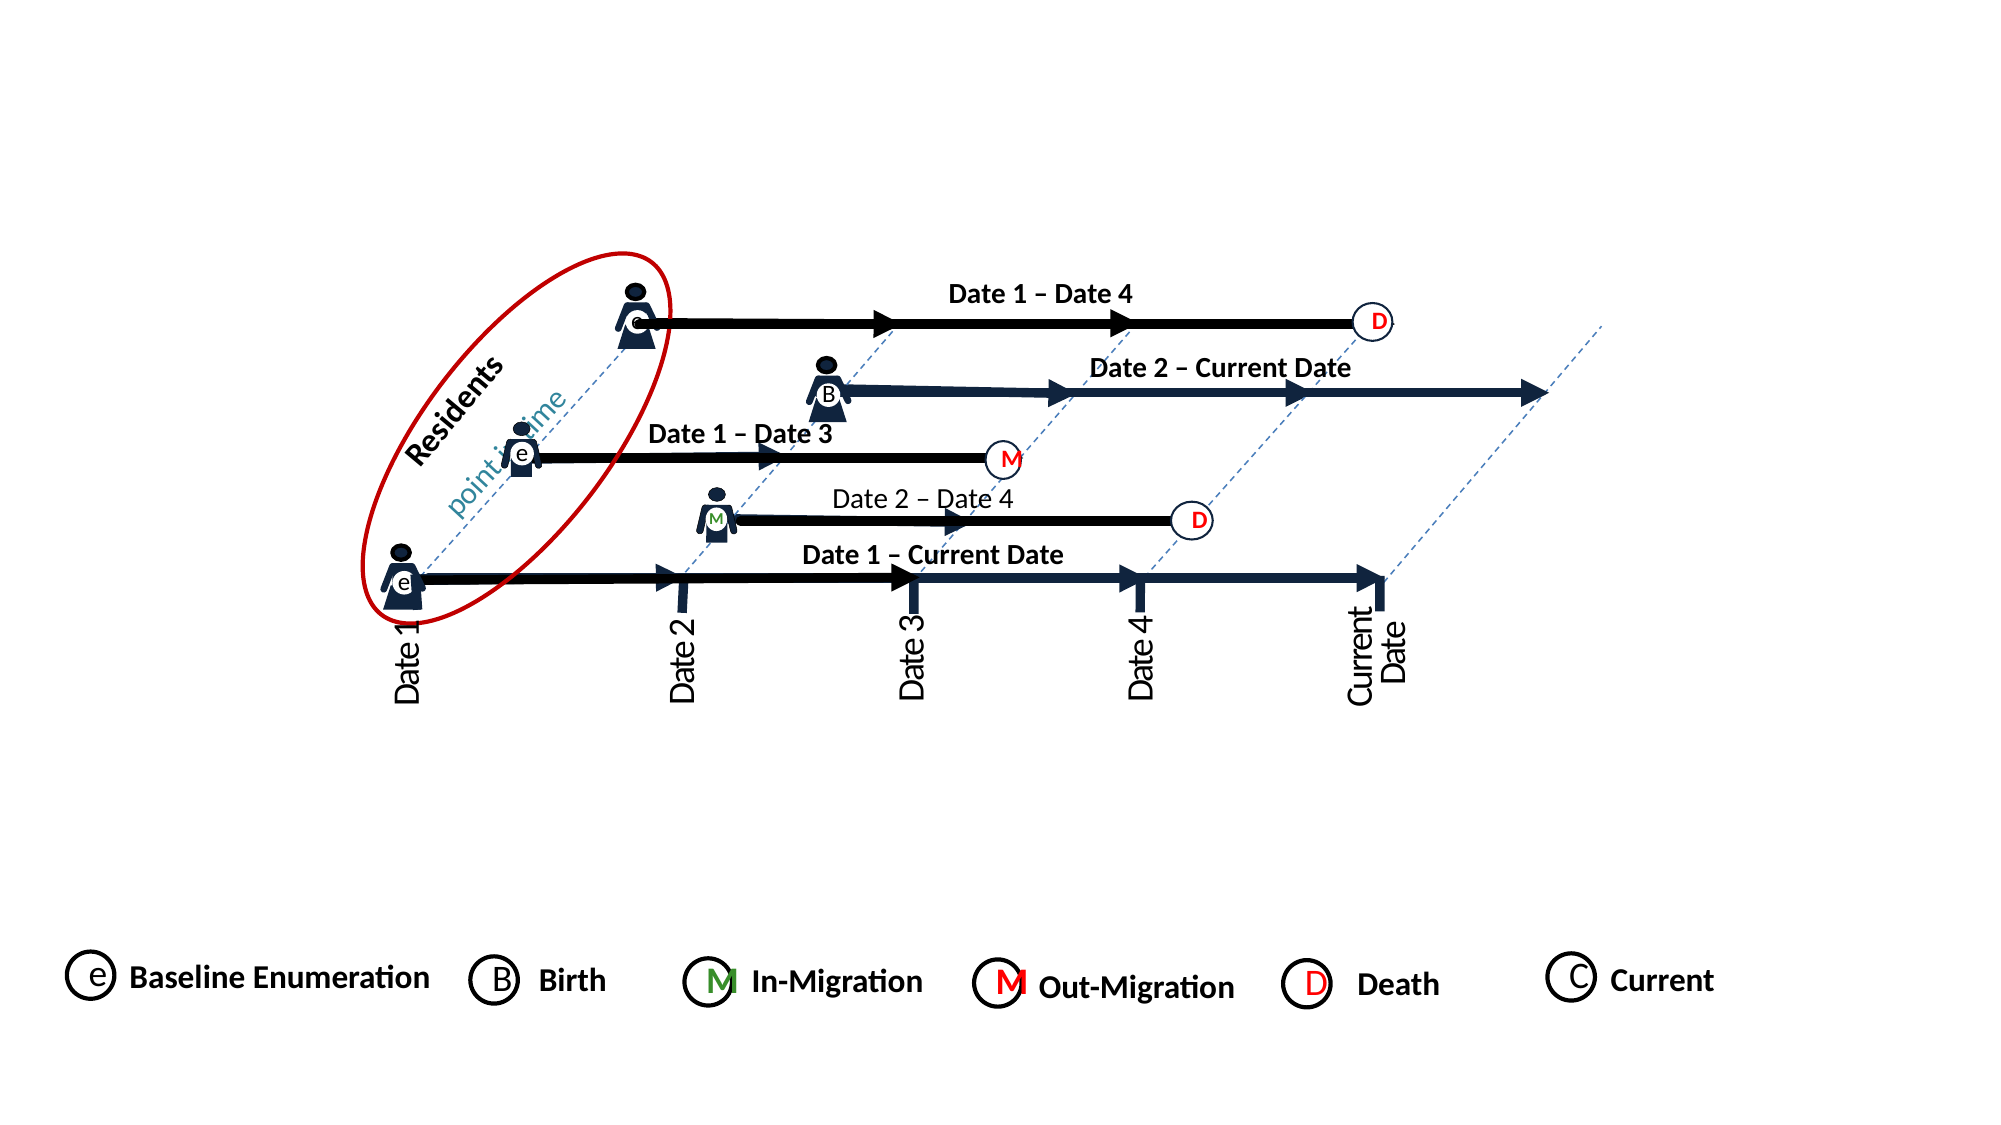

Date 1 – Date 4

e
D
Date 2 – Current Date

B
Residents
Date 1 – Date 3

e
point in time
M
Date 2 – Date 4

M
D
M
Date 1 – Current Date

e
Date 4
Date 2
Date 3
Timeline
Current
Date
Date 1
Baseline Enumeration
e
Birth
B
Current
C
In-Migration
M
Death
D
M
Out-Migration